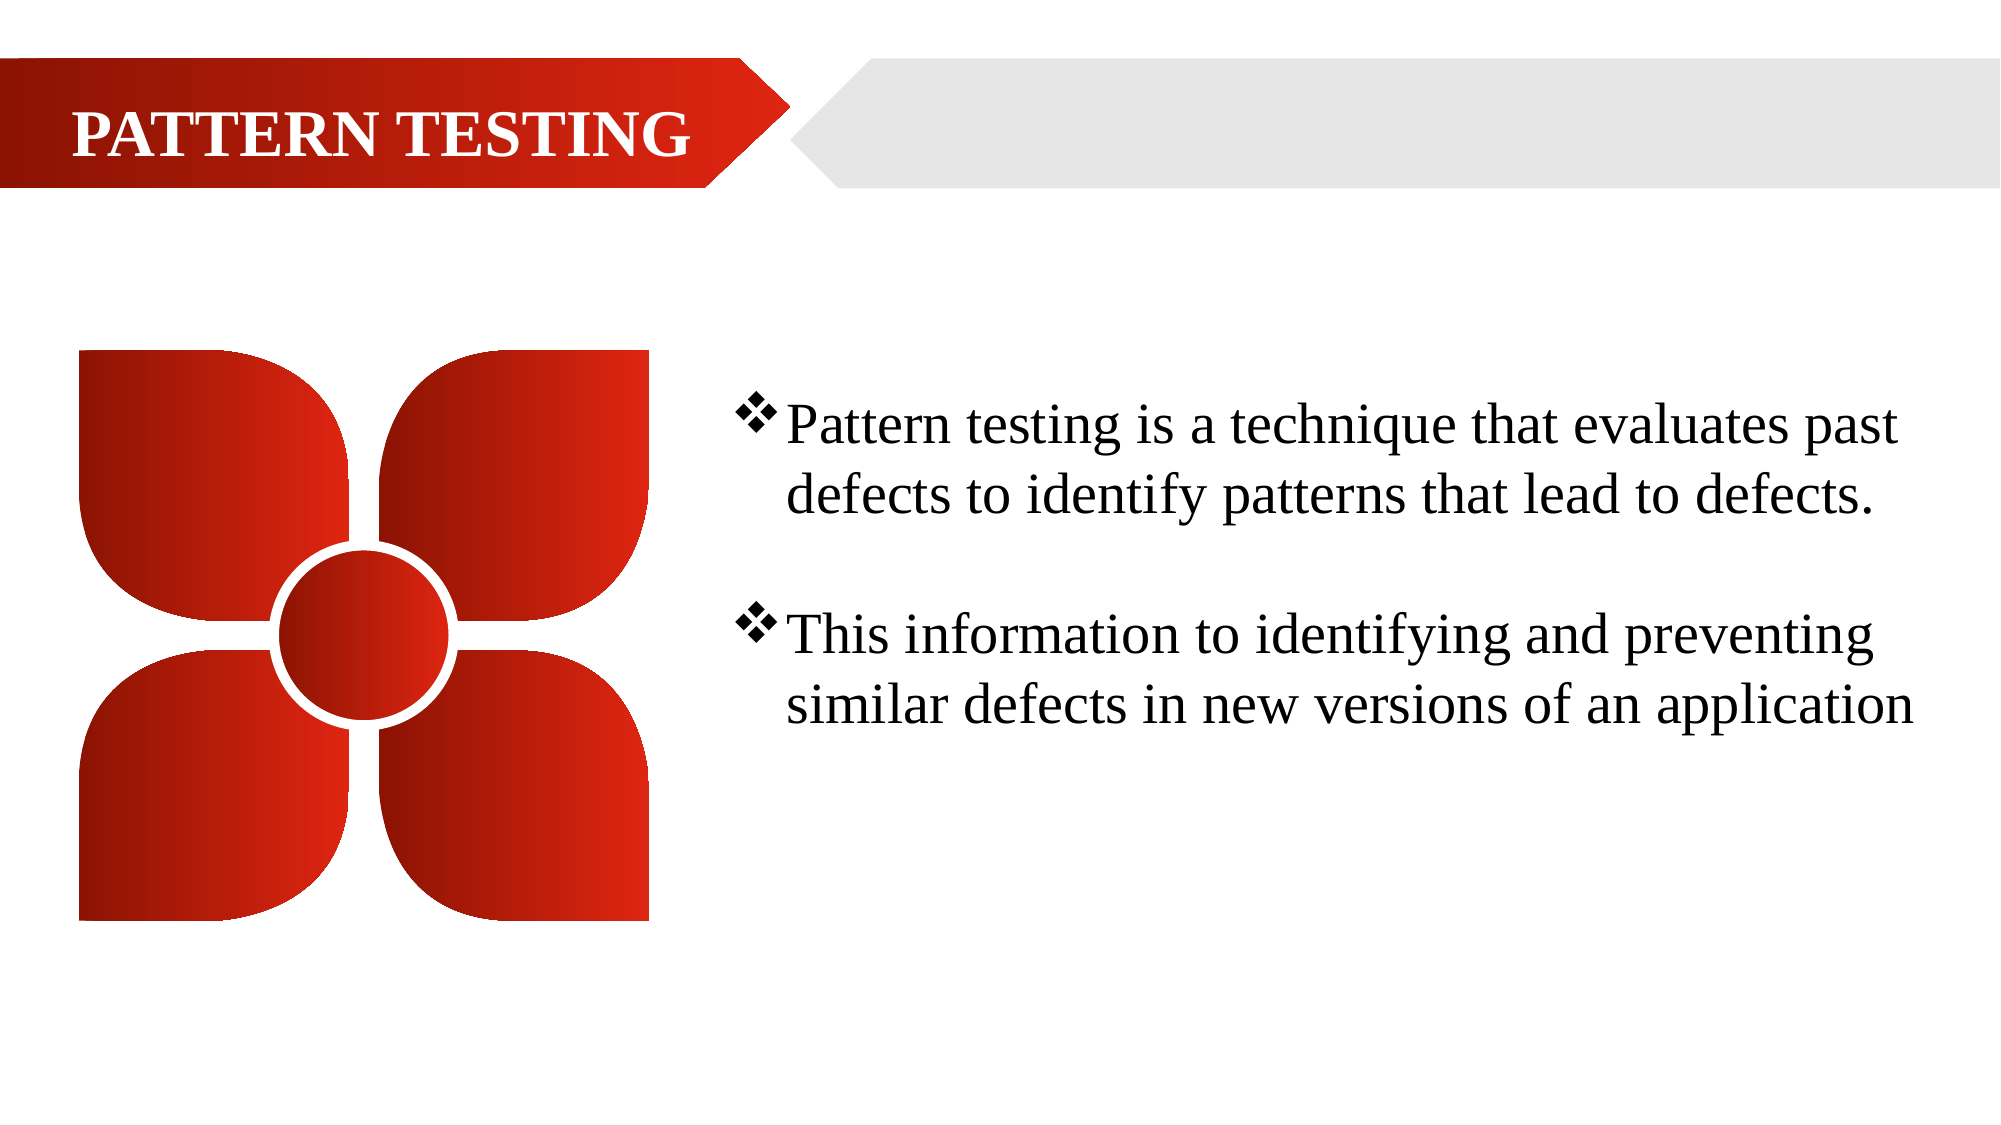

PATTERN TESTING

Pattern testing is a technique that evaluates past defects to identify patterns that lead to defects.

This information to identifying and preventing similar defects in new versions of an application